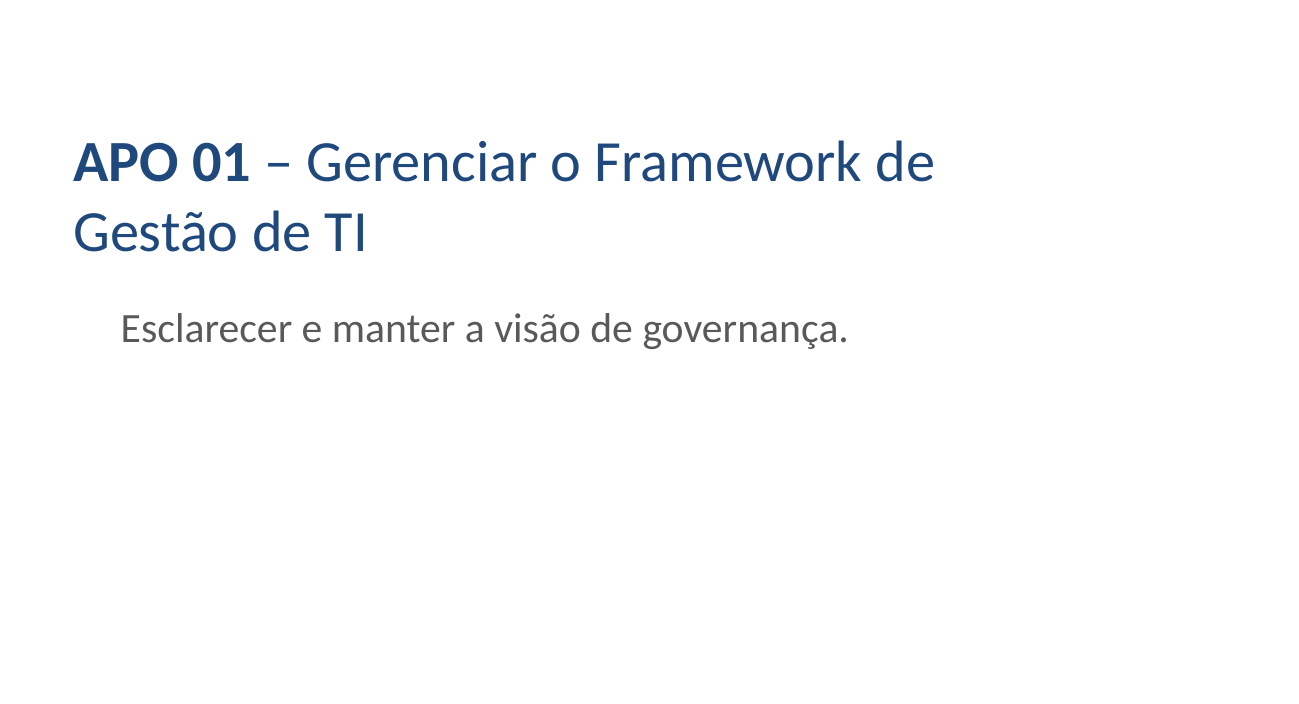

APO 01 – Gerenciar o Framework de Gestão de TI
Esclarecer e manter a visão de governança.